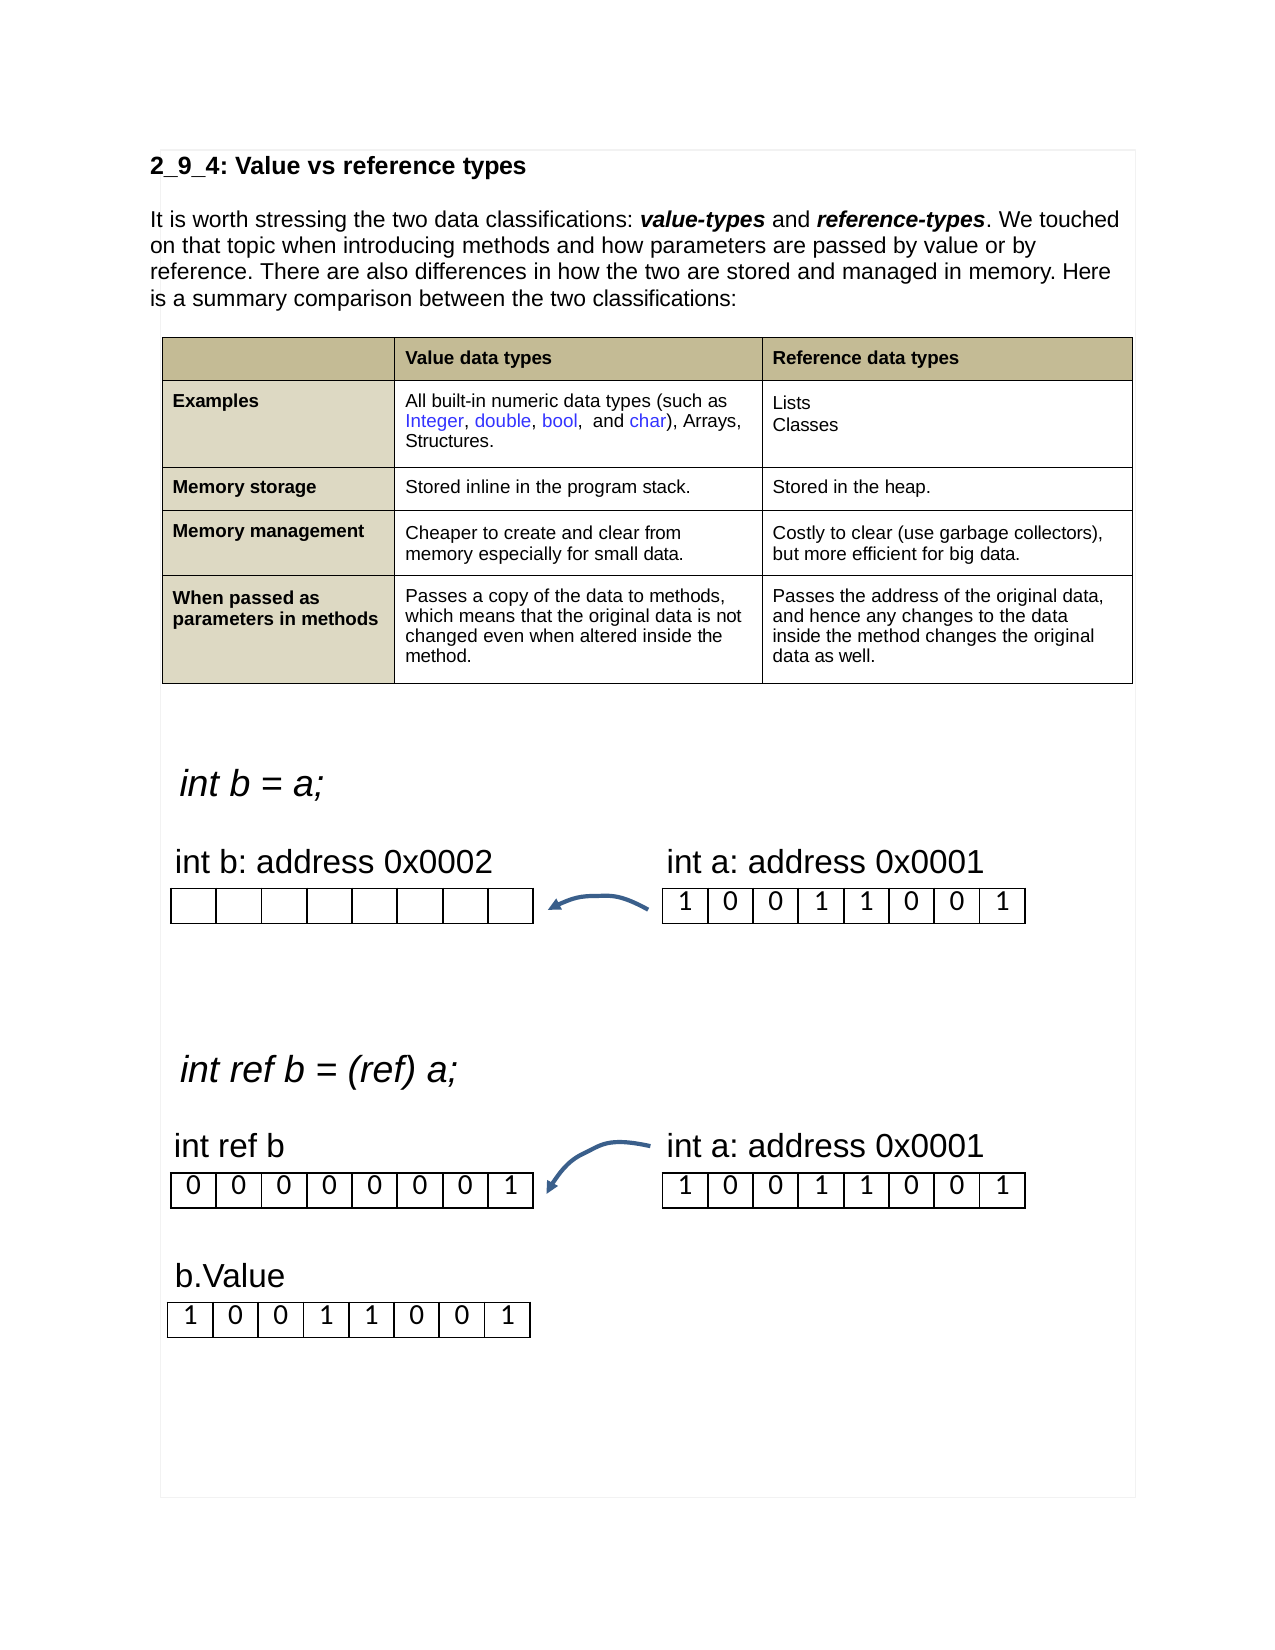

#
2_9_4: Value vs reference types

It is worth stressing the two data classifications: value-types and reference-types. We touched on that topic when introducing methods and how parameters are passed by value or by reference. There are also differences in how the two are stored and managed in memory. Here is a summary comparison between the two classifications:
|  | Value data types | Reference data types |
| --- | --- | --- |
| Examples | All built-in numeric data types (such as Integer, double, bool, and char), Arrays, Structures. | Lists Classes |
| Memory storage | Stored inline in the program stack. | Stored in the heap. |
| Memory management | Cheaper to create and clear from memory especially for small data. | Costly to clear (use garbage collectors), but more efficient for big data. |
| When passed as parameters in methods | Passes a copy of the data to methods, which means that the original data is not changed even when altered inside the method. | Passes the address of the original data, and hence any changes to the data inside the method changes the original data as well. |
int b = a;
int b: address 0x0002
int a: address 0x0001
|  |  |  |  |  |  |  |  |
| --- | --- | --- | --- | --- | --- | --- | --- |
| 1 | 0 | 0 | 1 | 1 | 0 | 0 | 1 |
| --- | --- | --- | --- | --- | --- | --- | --- |

int ref b = (ref) a;
int ref b
int a: address 0x0001

| 0 | 0 | 0 | 0 | 0 | 0 | 0 | 1 |
| --- | --- | --- | --- | --- | --- | --- | --- |
| 1 | 0 | 0 | 1 | 1 | 0 | 0 | 1 |
| --- | --- | --- | --- | --- | --- | --- | --- |
b.Value
| 1 | 0 | 0 | 1 | 1 | 0 | 0 | 1 |
| --- | --- | --- | --- | --- | --- | --- | --- |